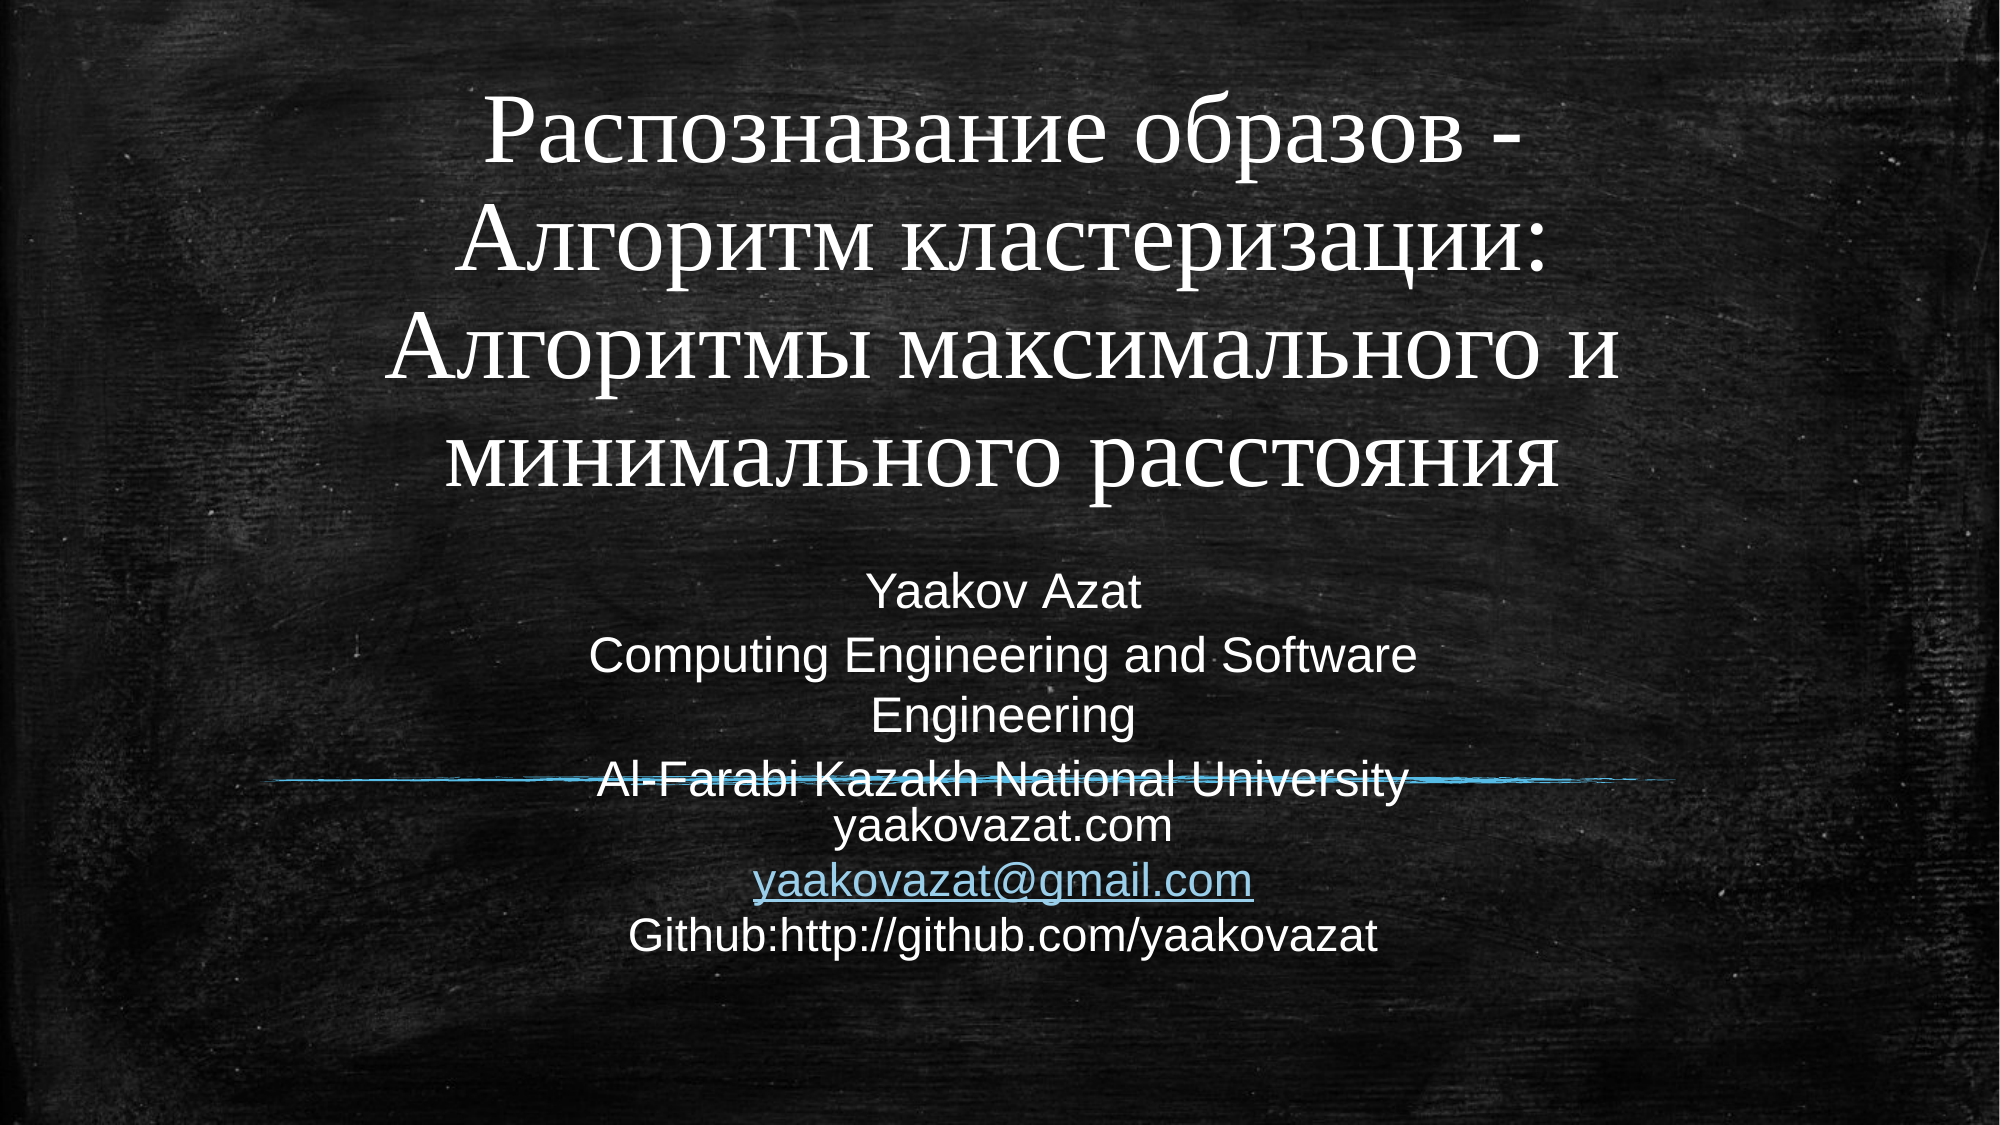

# Распознавание образов - Алгоритм кластеризации: Алгоритмы максимального и минимального расстояния
Yaakov Azat
Computing Engineering and Software Engineering
Al-Farabi Kazakh National University
yaakovazat.com
yaakovazat@gmail.com
Github:http://github.com/yaakovazat